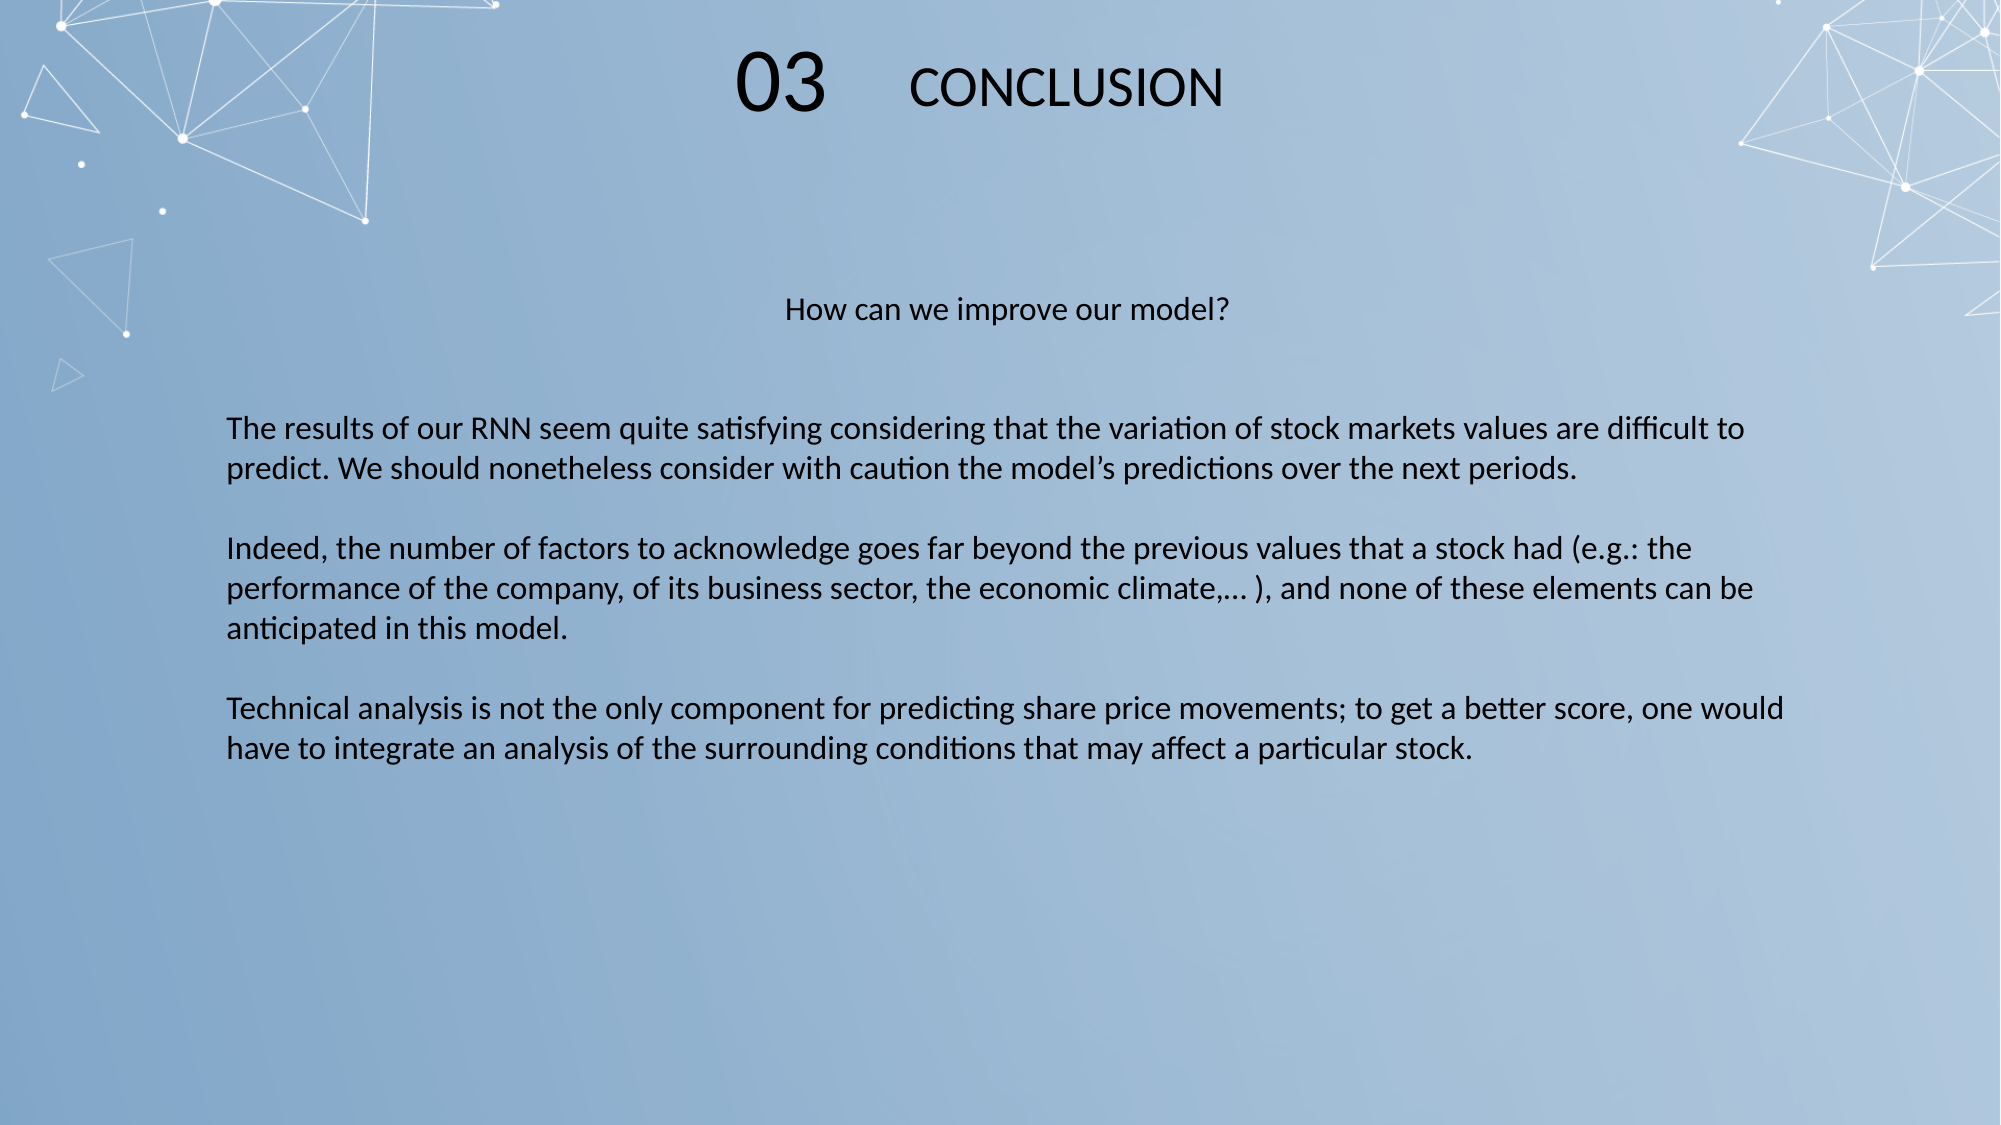

03
# CONCLUSION
How can we improve our model?

The results of our RNN seem quite satisfying considering that the variation of stock markets values are difficult to predict. We should nonetheless consider with caution the model’s predictions over the next periods.

Indeed, the number of factors to acknowledge goes far beyond the previous values that a stock had (e.g.: the performance of the company, of its business sector, the economic climate,… ), and none of these elements can be anticipated in this model.

Technical analysis is not the only component for predicting share price movements; to get a better score, one would have to integrate an analysis of the surrounding conditions that may affect a particular stock.